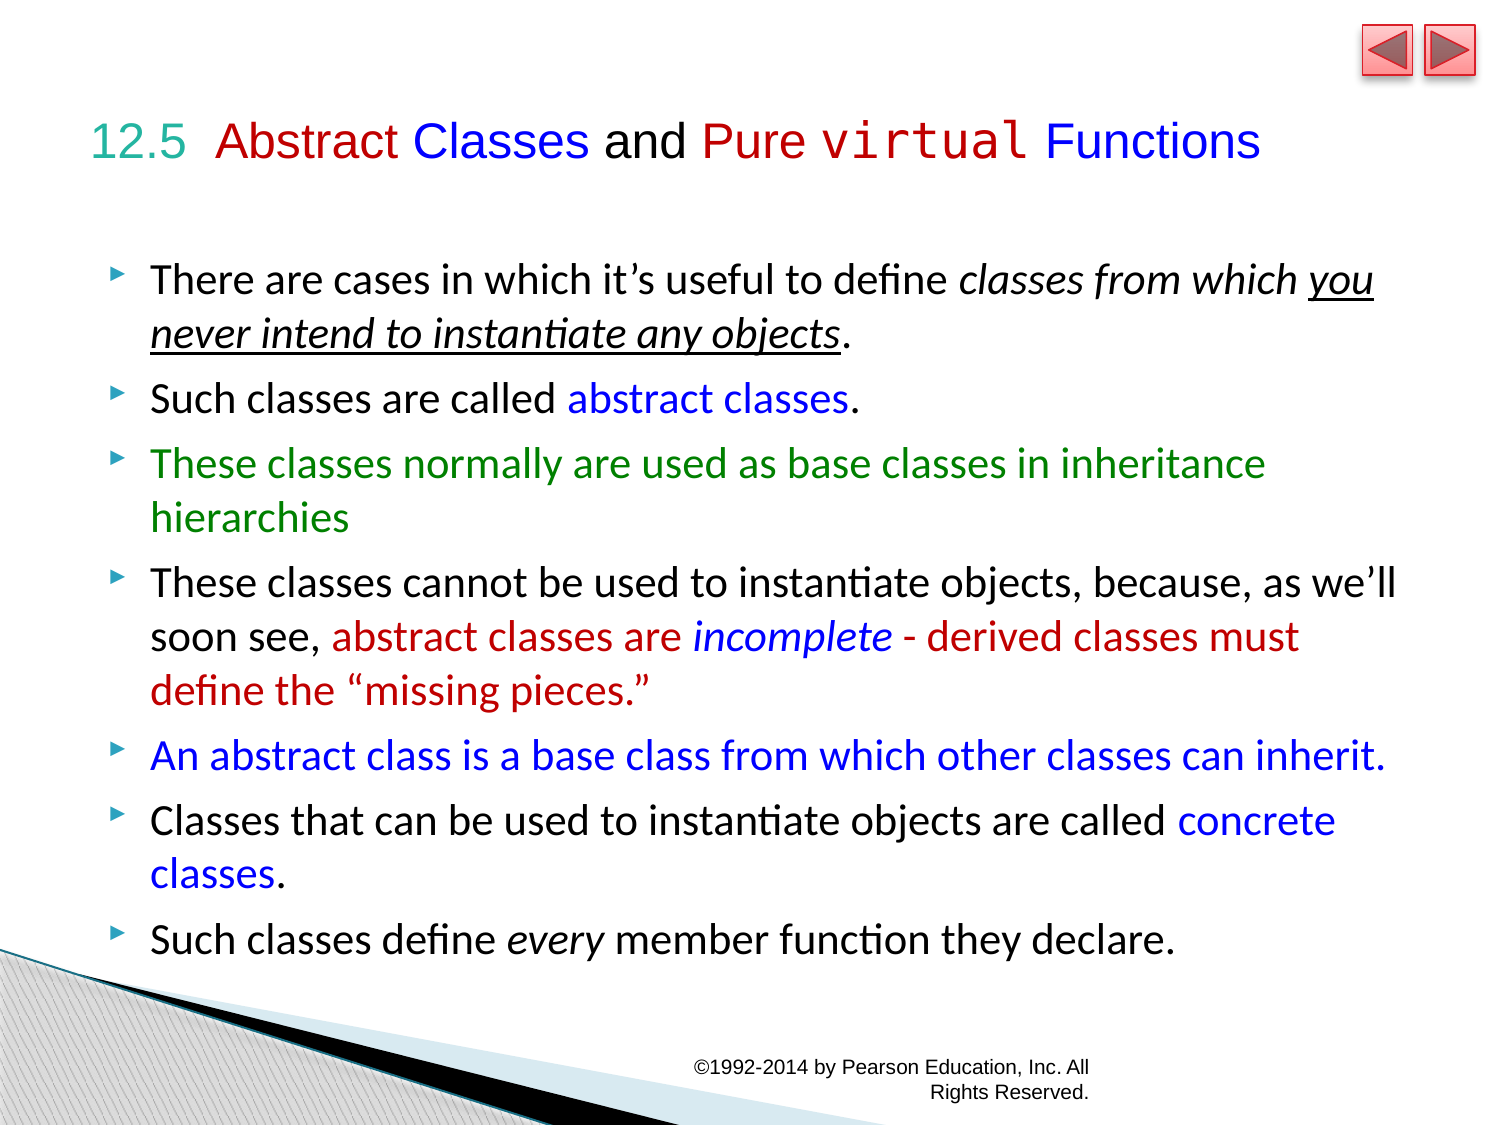

# 12.5  Abstract Classes and Pure virtual Functions
There are cases in which it’s useful to define classes from which you never intend to instantiate any objects.
Such classes are called abstract classes.
These classes normally are used as base classes in inheritance hierarchies
These classes cannot be used to instantiate objects, because, as we’ll soon see, abstract classes are incomplete - derived classes must define the “missing pieces.”
An abstract class is a base class from which other classes can inherit.
Classes that can be used to instantiate objects are called concrete classes.
Such classes define every member function they declare.
©1992-2014 by Pearson Education, Inc. All Rights Reserved.